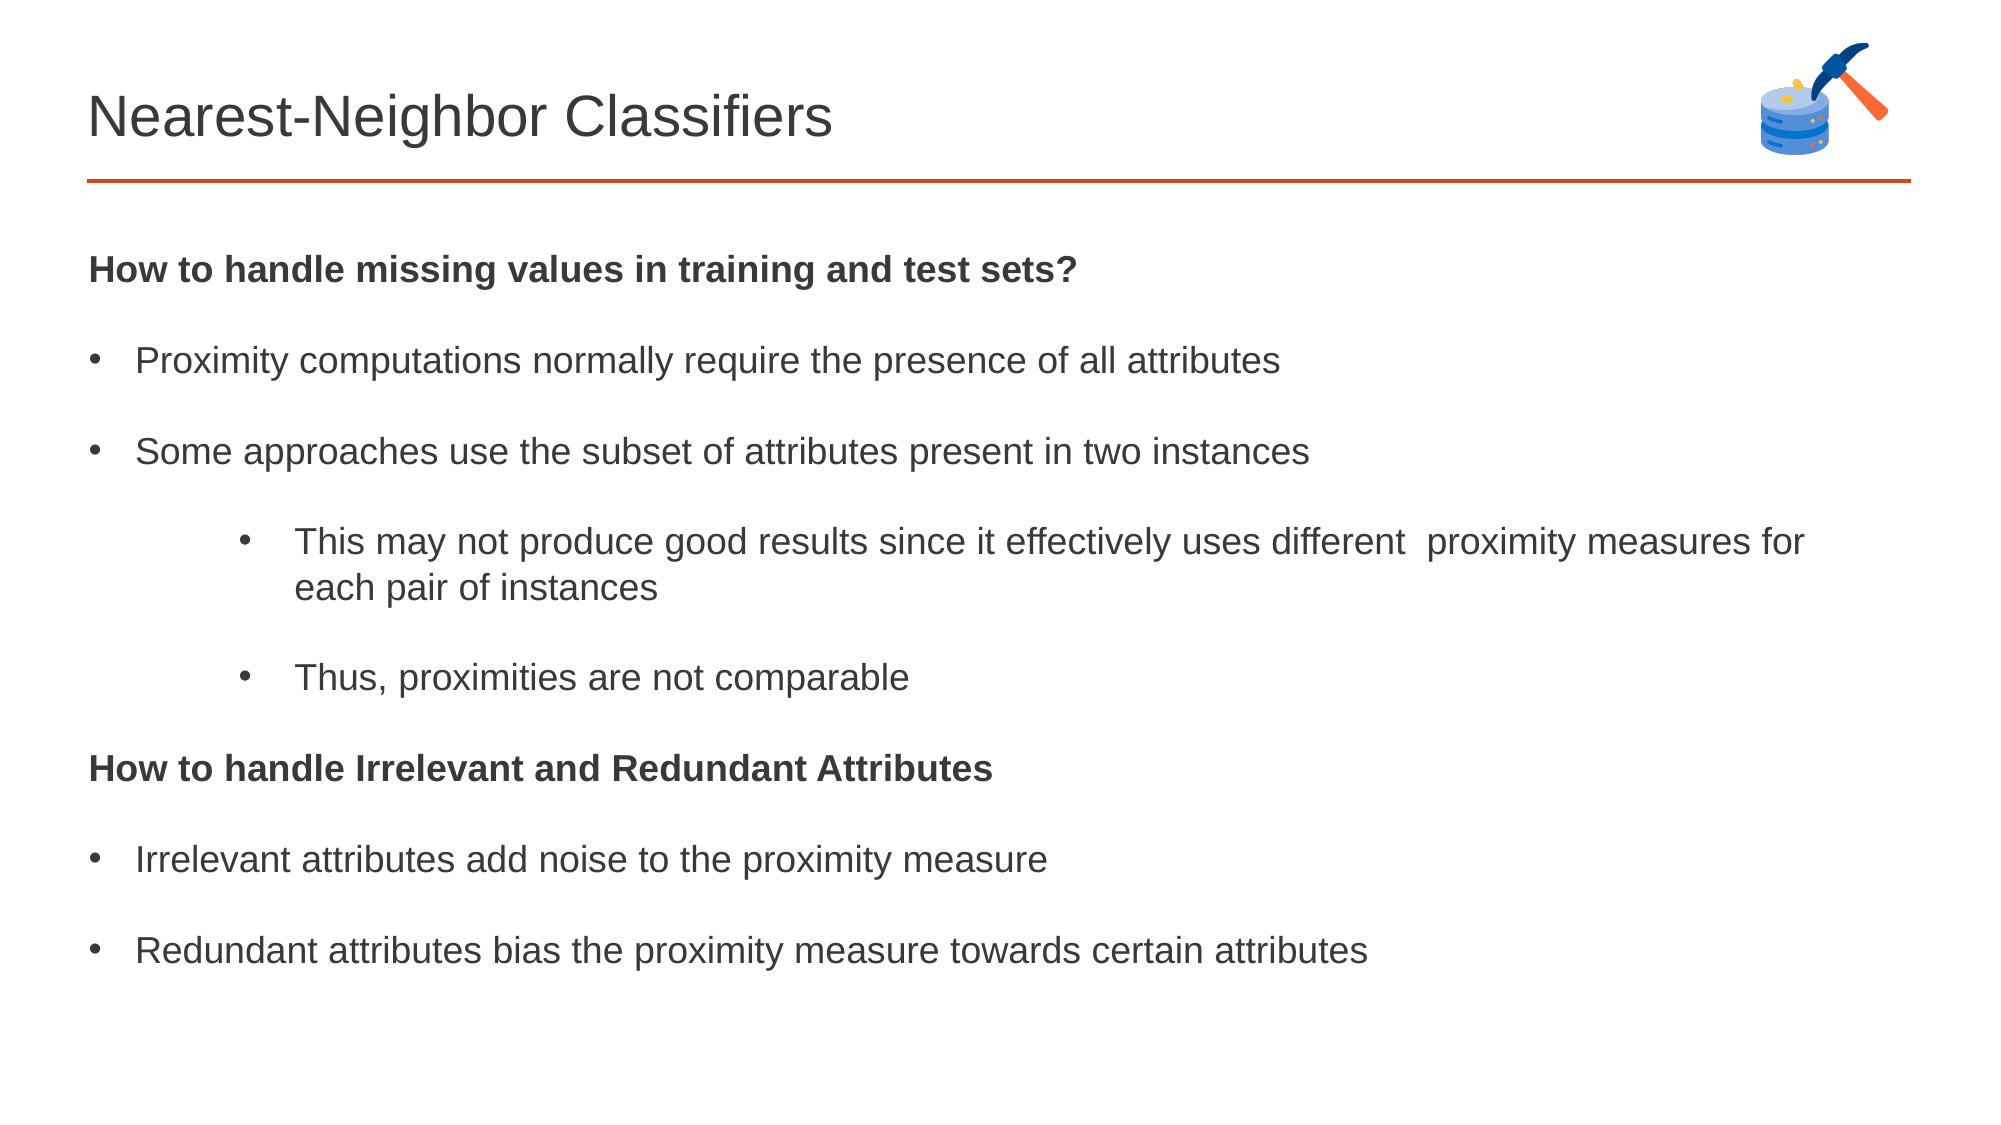

# Nearest-Neighbor Classifiers
How to handle missing values in training and test sets?
Proximity computations normally require the presence of all attributes
Some approaches use the subset of attributes present in two instances
This may not produce good results since it effectively uses different  proximity measures for each pair of instances
Thus, proximities are not comparable
How to handle Irrelevant and Redundant Attributes
Irrelevant attributes add noise to the proximity measure
Redundant attributes bias the proximity measure towards certain attributes